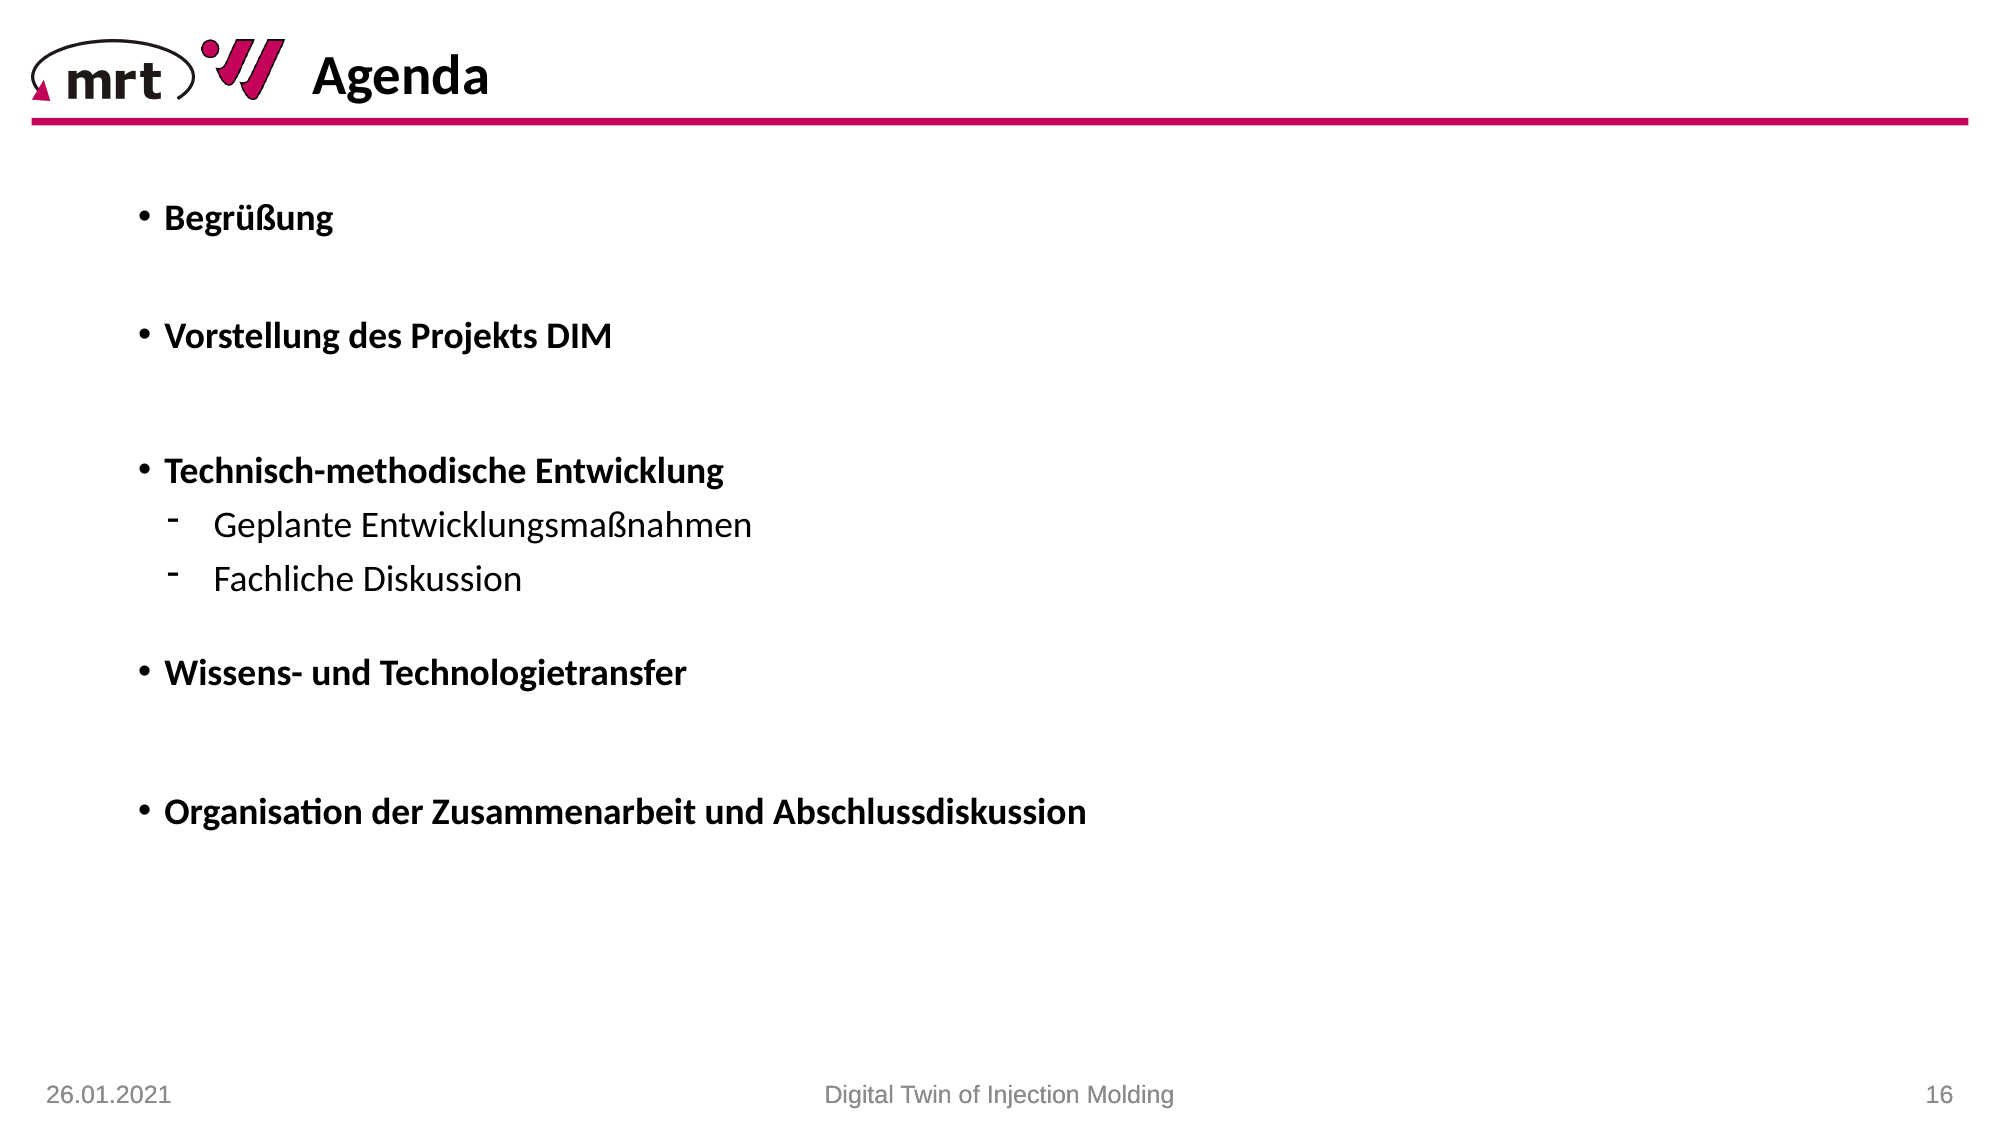

Agenda

Begrüßung

Vorstellung des Projekts DIM

Wissens- und Technologietransfer

Organisation der Zusammenarbeit und Abschlussdiskussion

Technisch-methodische Entwicklung
Geplante Entwicklungsmaßnahmen
Fachliche Diskussion

26.01.2021
26.01.2021
Digital Twin of Injection Molding
Digital Twin of Injection Molding
 16
 16